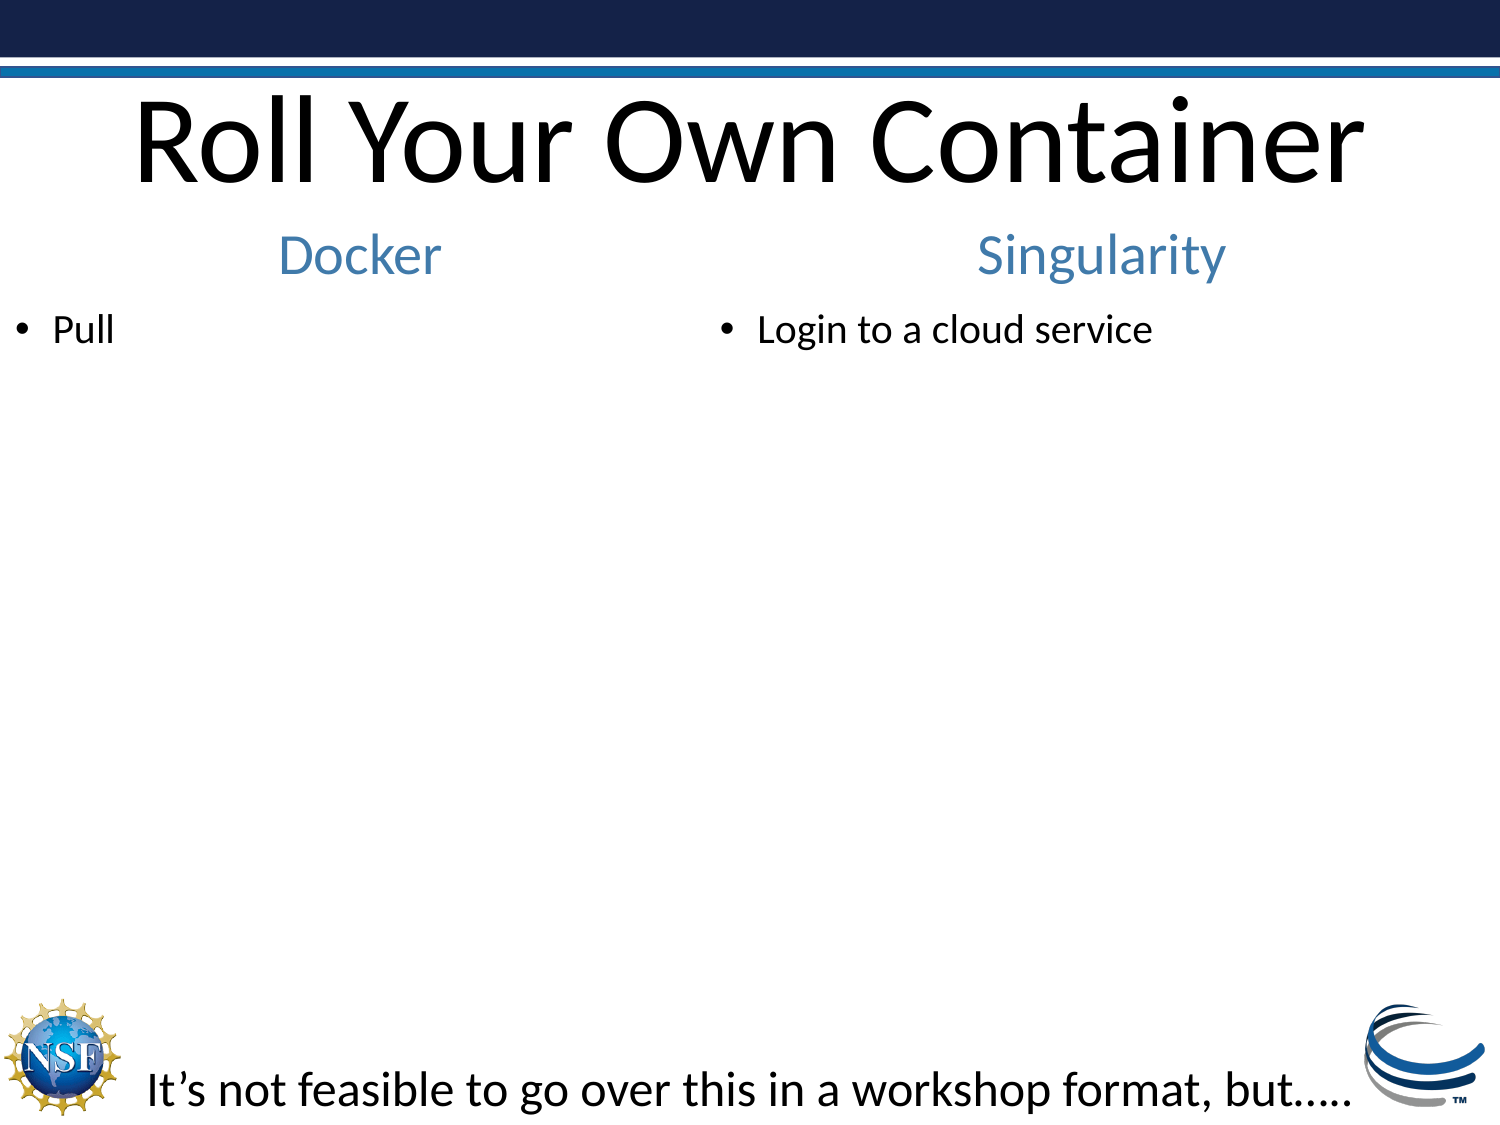

# Roll Your Own Container
Docker
Pull
Singularity
Login to a cloud service
It’s not feasible to go over this in a workshop format, but…..